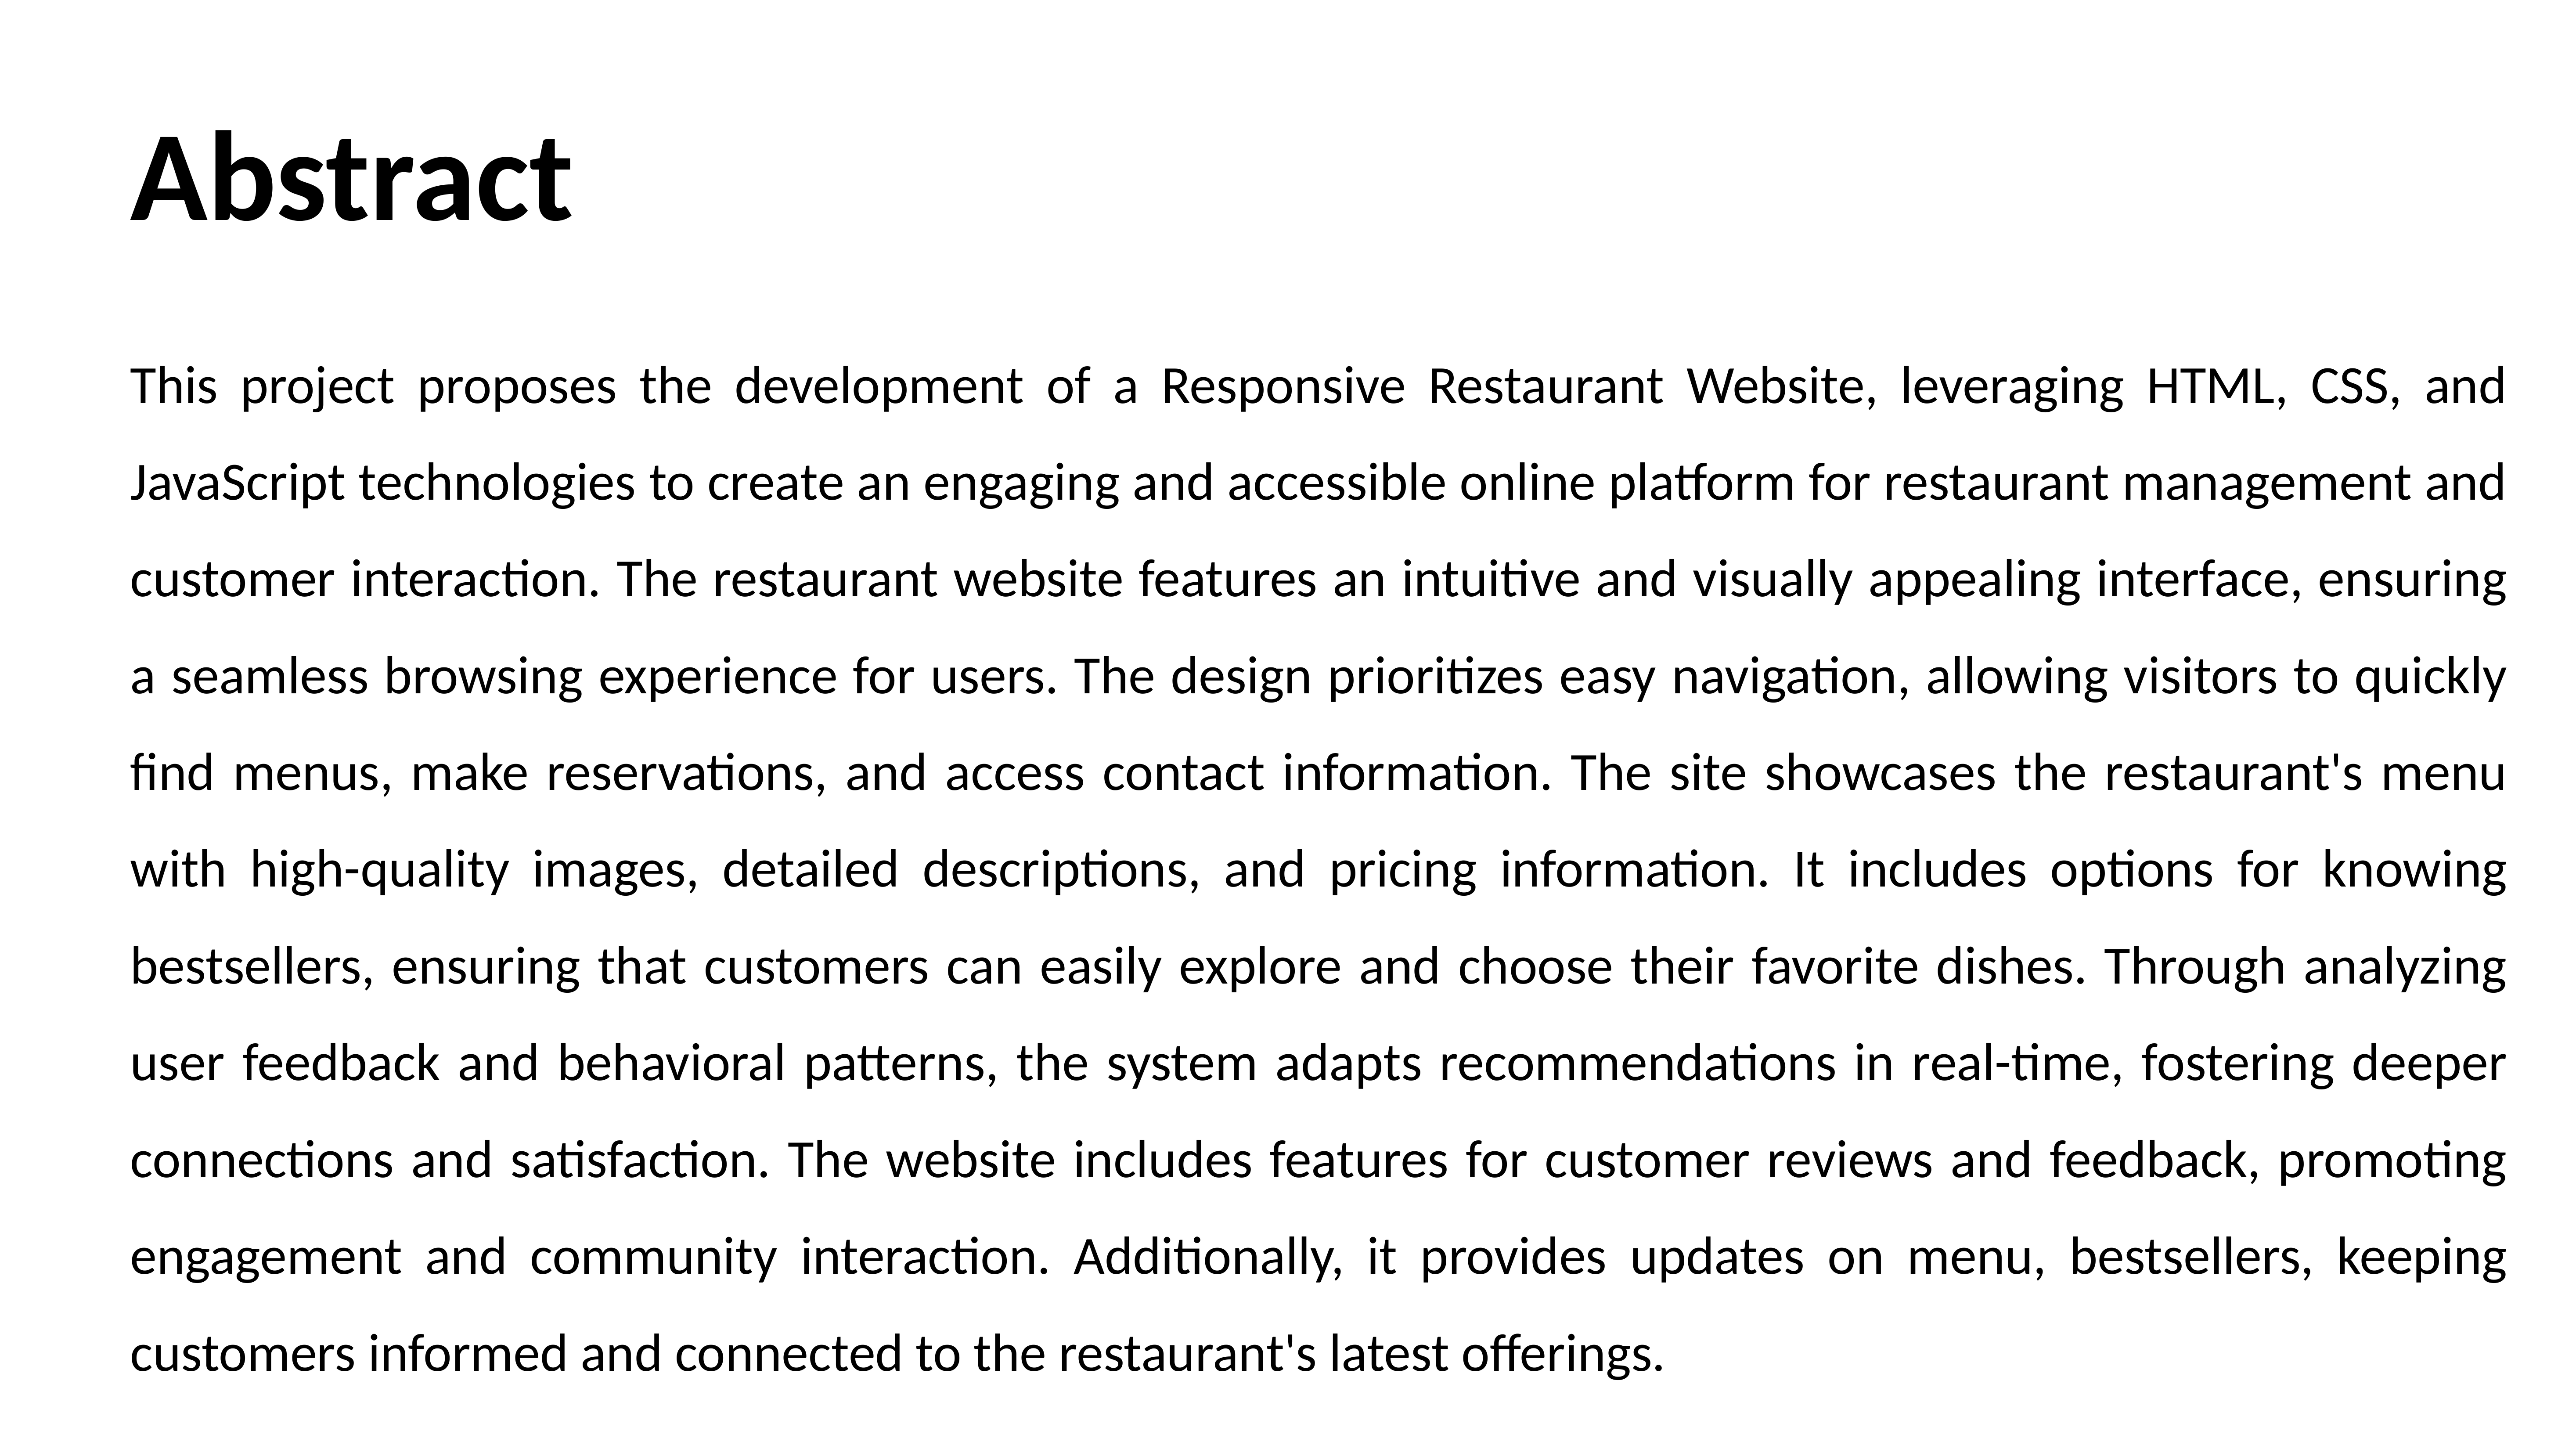

# Abstract
This project proposes the development of a Responsive Restaurant Website, leveraging HTML, CSS, and JavaScript technologies to create an engaging and accessible online platform for restaurant management and customer interaction. The restaurant website features an intuitive and visually appealing interface, ensuring a seamless browsing experience for users. The design prioritizes easy navigation, allowing visitors to quickly find menus, make reservations, and access contact information. The site showcases the restaurant's menu with high-quality images, detailed descriptions, and pricing information. It includes options for knowing bestsellers, ensuring that customers can easily explore and choose their favorite dishes. Through analyzing user feedback and behavioral patterns, the system adapts recommendations in real-time, fostering deeper connections and satisfaction. The website includes features for customer reviews and feedback, promoting engagement and community interaction. Additionally, it provides updates on menu, bestsellers, keeping customers informed and connected to the restaurant's latest offerings.